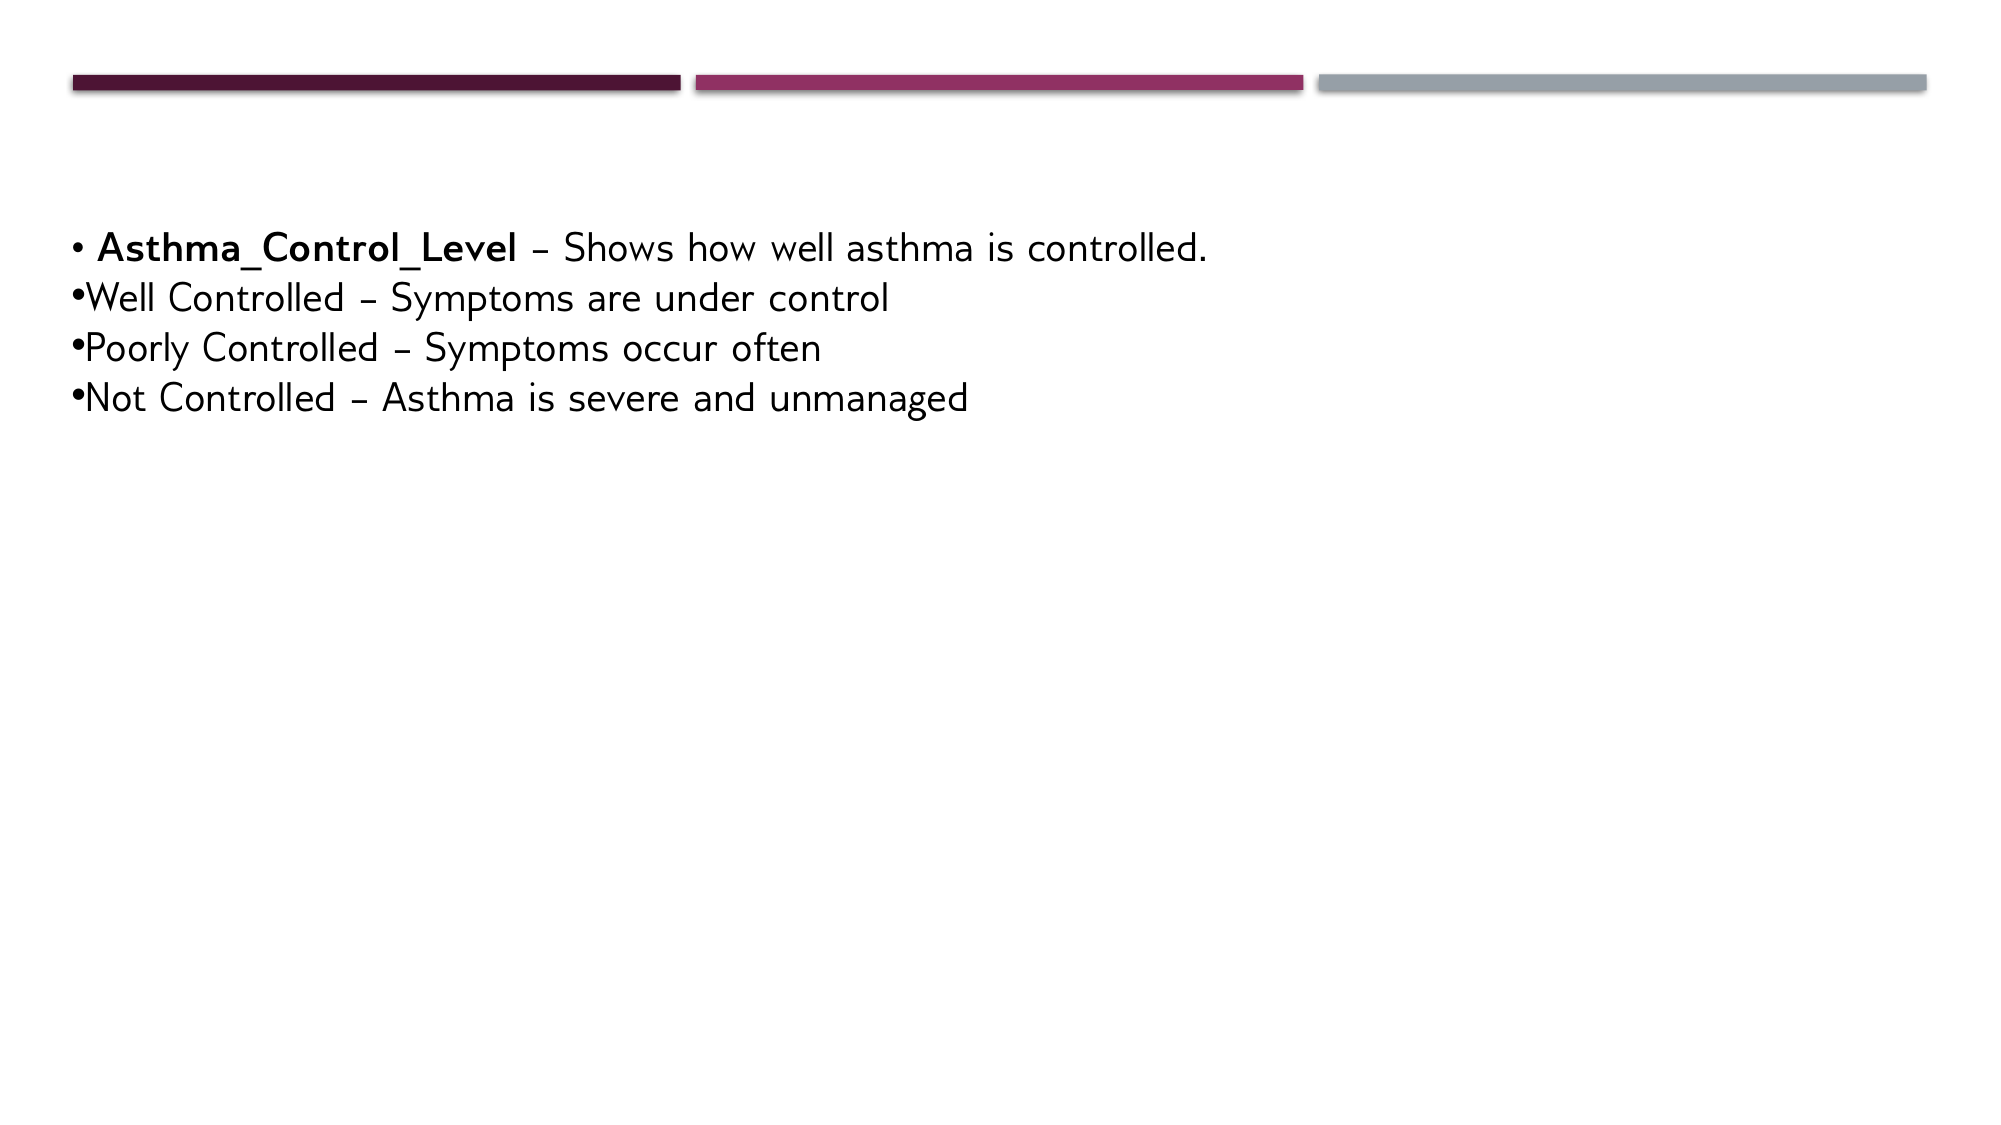

• Asthma_Control_Level – Shows how well asthma is controlled.
Well Controlled – Symptoms are under control
Poorly Controlled – Symptoms occur often
Not Controlled – Asthma is severe and unmanaged